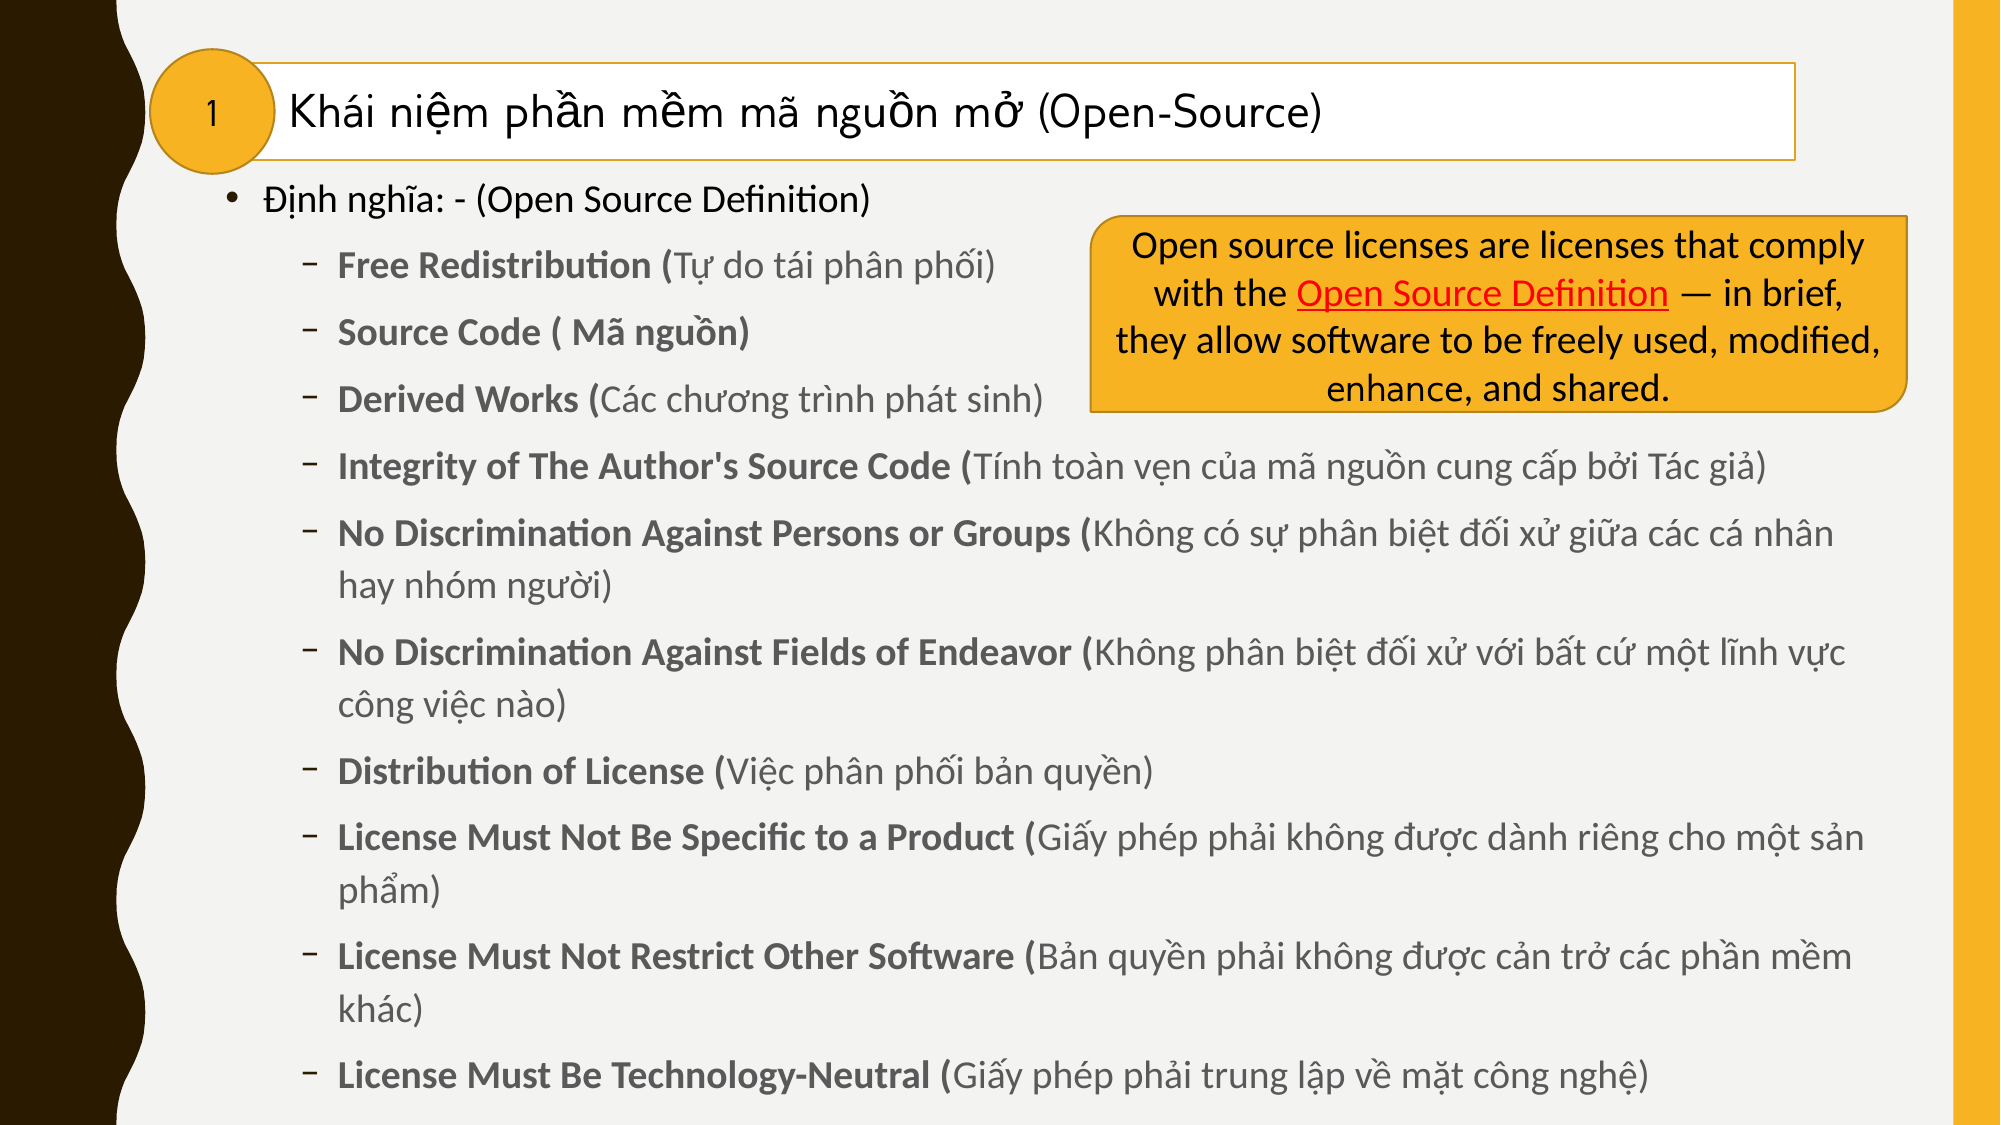

1

Khái niệm phần mềm mã nguồn mở (Open-Source)
Định nghĩa: - (Open Source Definition)
Free Redistribution (Tự do tái phân phối)
Source Code ( Mã nguồn)
Derived Works (Các chương trình phát sinh)
Integrity of The Author's Source Code (Tính toàn vẹn của mã nguồn cung cấp bởi Tác giả)
No Discrimination Against Persons or Groups (Không có sự phân biệt đối xử giữa các cá nhân hay nhóm người)
No Discrimination Against Fields of Endeavor (Không phân biệt đối xử với bất cứ một lĩnh vực công việc nào)
Distribution of License (Việc phân phối bản quyền)
License Must Not Be Specific to a Product (Giấy phép phải không được dành riêng cho một sản phẩm)
License Must Not Restrict Other Software (Bản quyền phải không được cản trở các phần mềm khác)
License Must Be Technology-Neutral (Giấy phép phải trung lập về mặt công nghệ)
Open source licenses are licenses that comply with the Open Source Definition — in brief, they allow software to be freely used, modified, enhance, and shared.